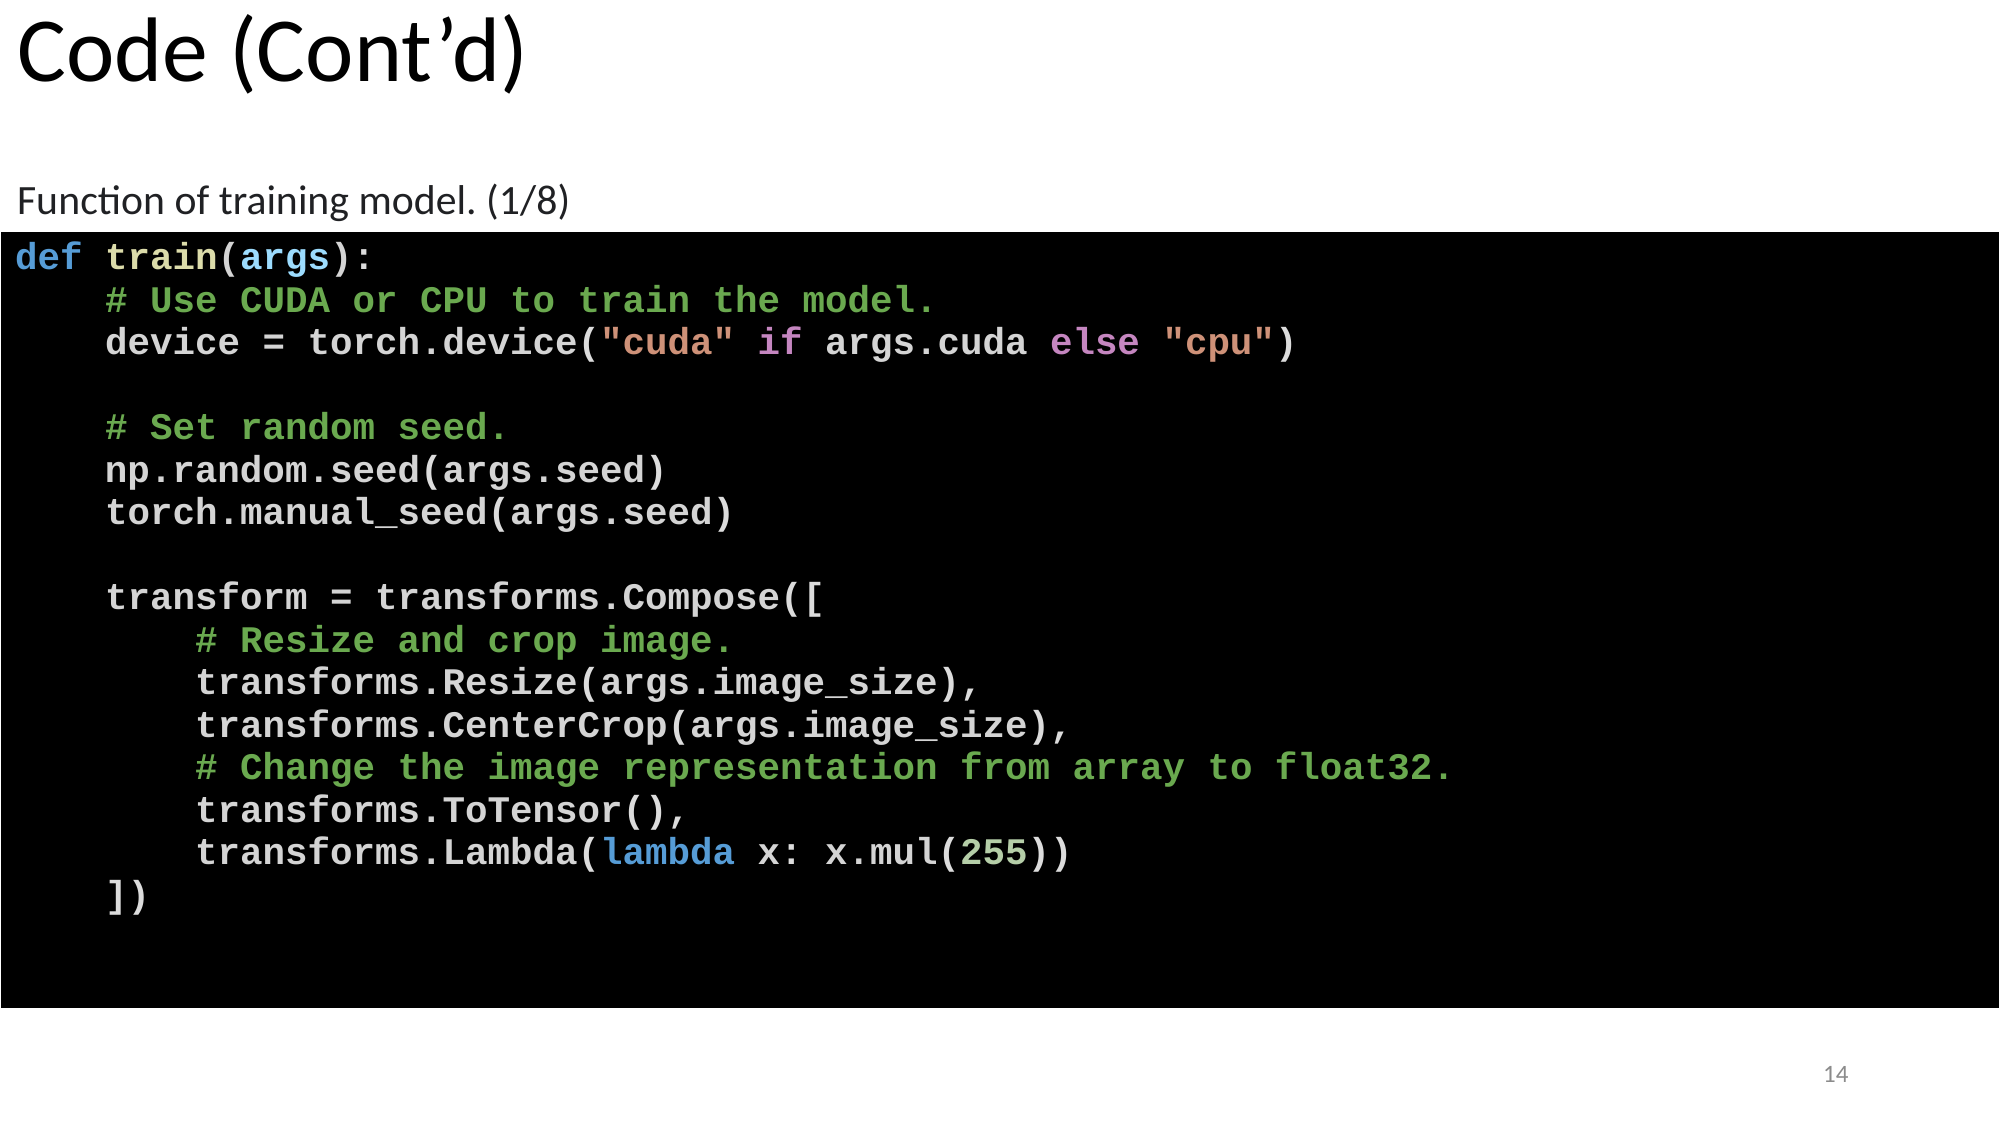

Code (Cont’d)
Function of training model. (1/8)
| def train(args):    # Use CUDA or CPU to train the model.     device = torch.device("cuda" if args.cuda else "cpu")    # Set random seed.     np.random.seed(args.seed)     torch.manual\_seed(args.seed)     transform = transforms.Compose([ # Resize and crop image.         transforms.Resize(args.image\_size),         transforms.CenterCrop(args.image\_size),    # Change the image representation from array to float32. transforms.ToTensor(),         transforms.Lambda(lambda x: x.mul(255))     ]) |
| --- |
14